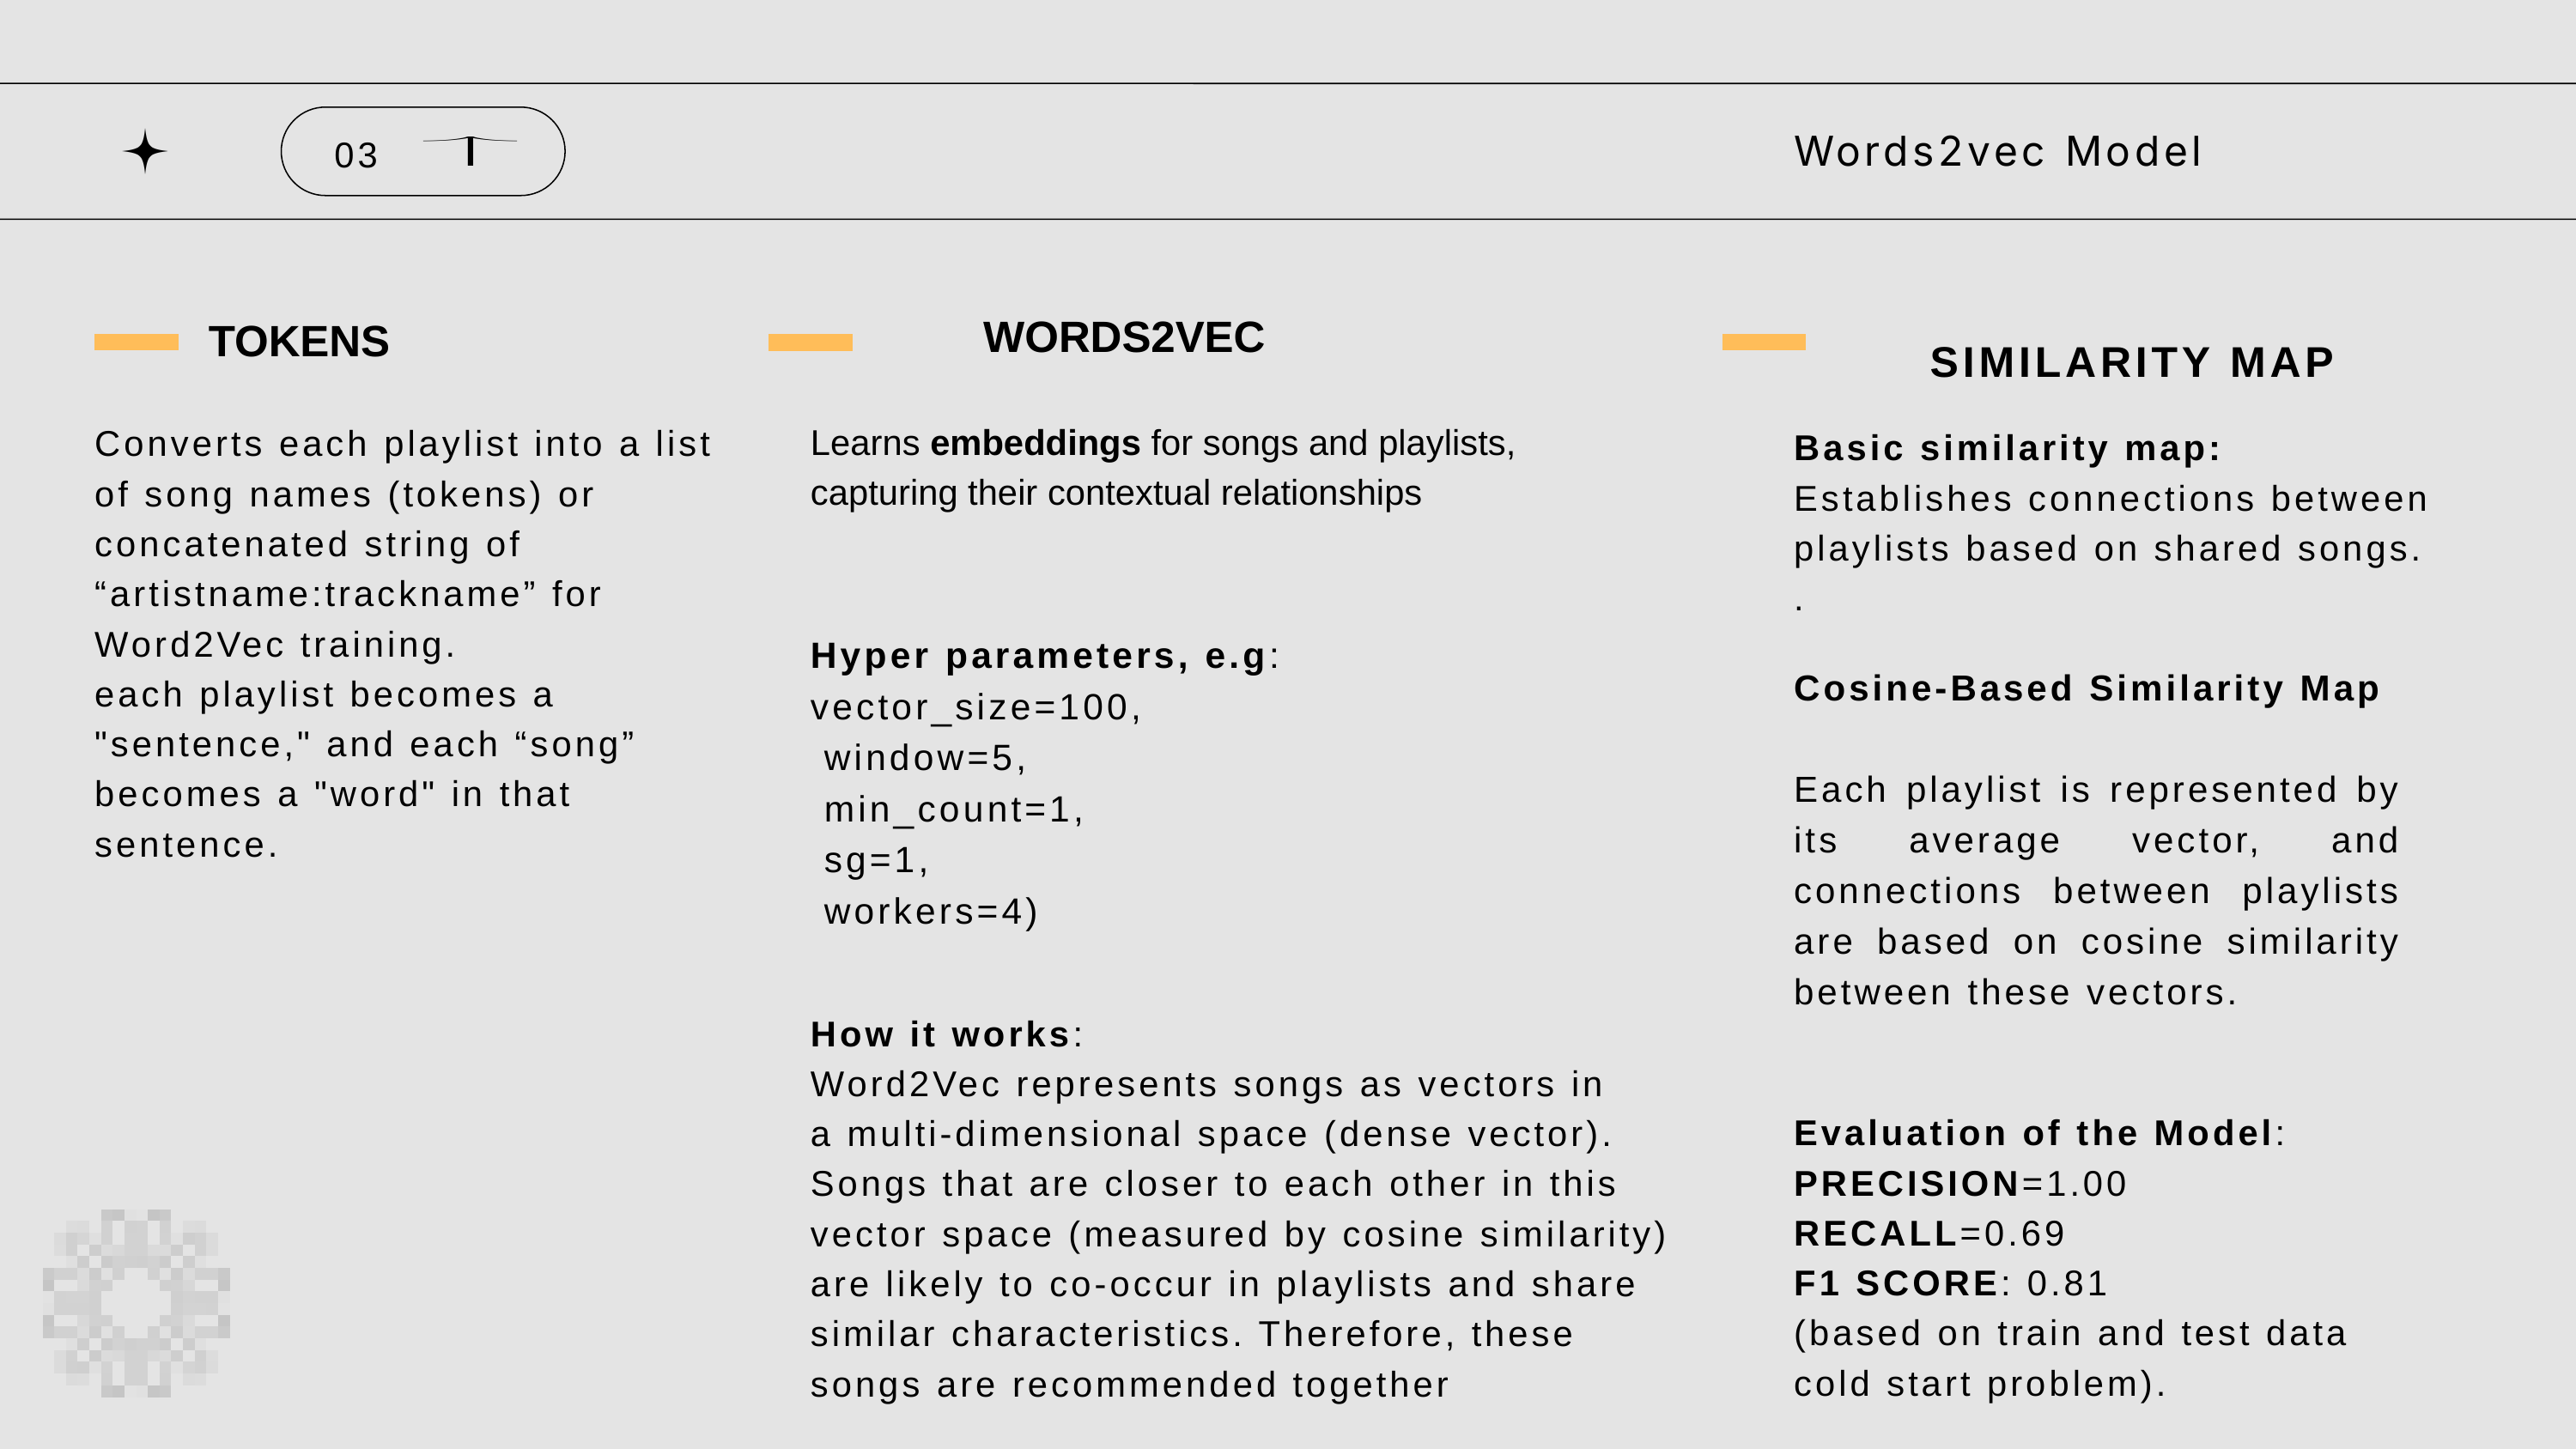

Words2vec Model
03

WORDS2VEC

TOKENS
SIMILARITY MAP
Learns embeddings for songs and playlists, capturing their contextual relationships

Converts each playlist into a list of song names (tokens) or concatenated string of “artistname:trackname” for Word2Vec training.
each playlist becomes a "sentence," and each “song” becomes a "word" in that sentence.

Basic similarity map:
Establishes connections between playlists based on shared songs.
.
Hyper parameters, e.g:
vector_size=100,
 window=5,
 min_count=1,
 sg=1,
 workers=4)
Cosine-Based Similarity Map

Each playlist is represented by its average vector, and connections between playlists are based on cosine similarity between these vectors.

How it works:
Word2Vec represents songs as vectors in
a multi-dimensional space (dense vector).
Songs that are closer to each other in this vector space (measured by cosine similarity) are likely to co-occur in playlists and share similar characteristics. Therefore, these songs are recommended together
Evaluation of the Model:
PRECISION=1.00
RECALL=0.69
F1 SCORE: 0.81
(based on train and test data
cold start problem).